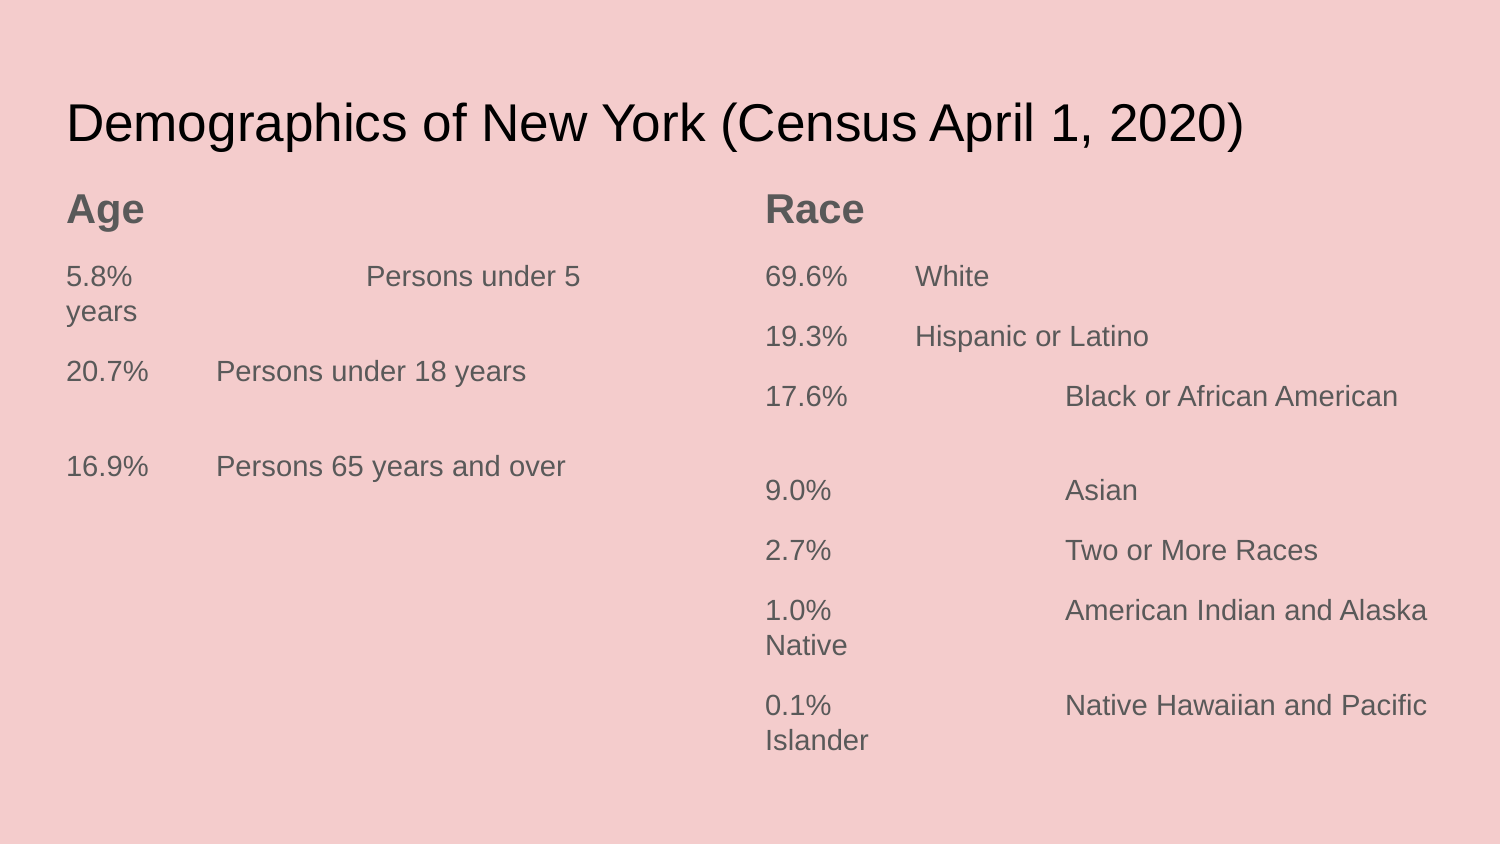

# Demographics of New York (Census April 1, 2020)

Age
5.8%		Persons under 5 years
20.7%	Persons under 18 years
16.9%	Persons 65 years and over
Race
69.6%	White
19.3%	Hispanic or Latino
17.6%		Black or African American
9.0%		Asian
2.7%		Two or More Races
1.0%		American Indian and Alaska Native
0.1%		Native Hawaiian and Pacific Islander